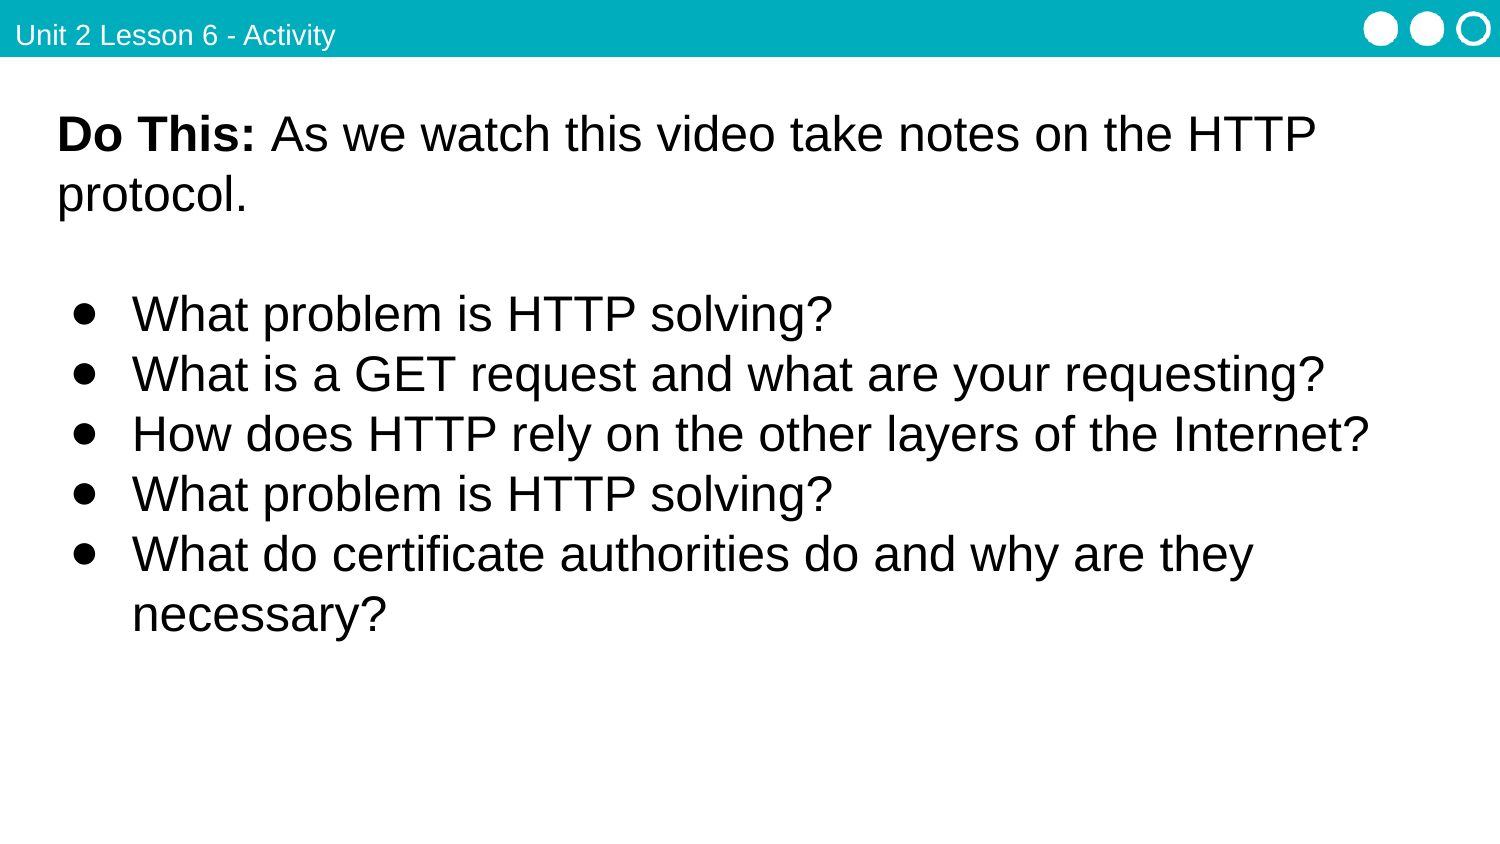

Unit 2 Lesson 6 - Activity
Do This: As we watch this video take notes on the HTTP protocol.

What problem is HTTP solving?
What is a GET request and what are your requesting?
How does HTTP rely on the other layers of the Internet?
What problem is HTTP solving?
What do certificate authorities do and why are they necessary?